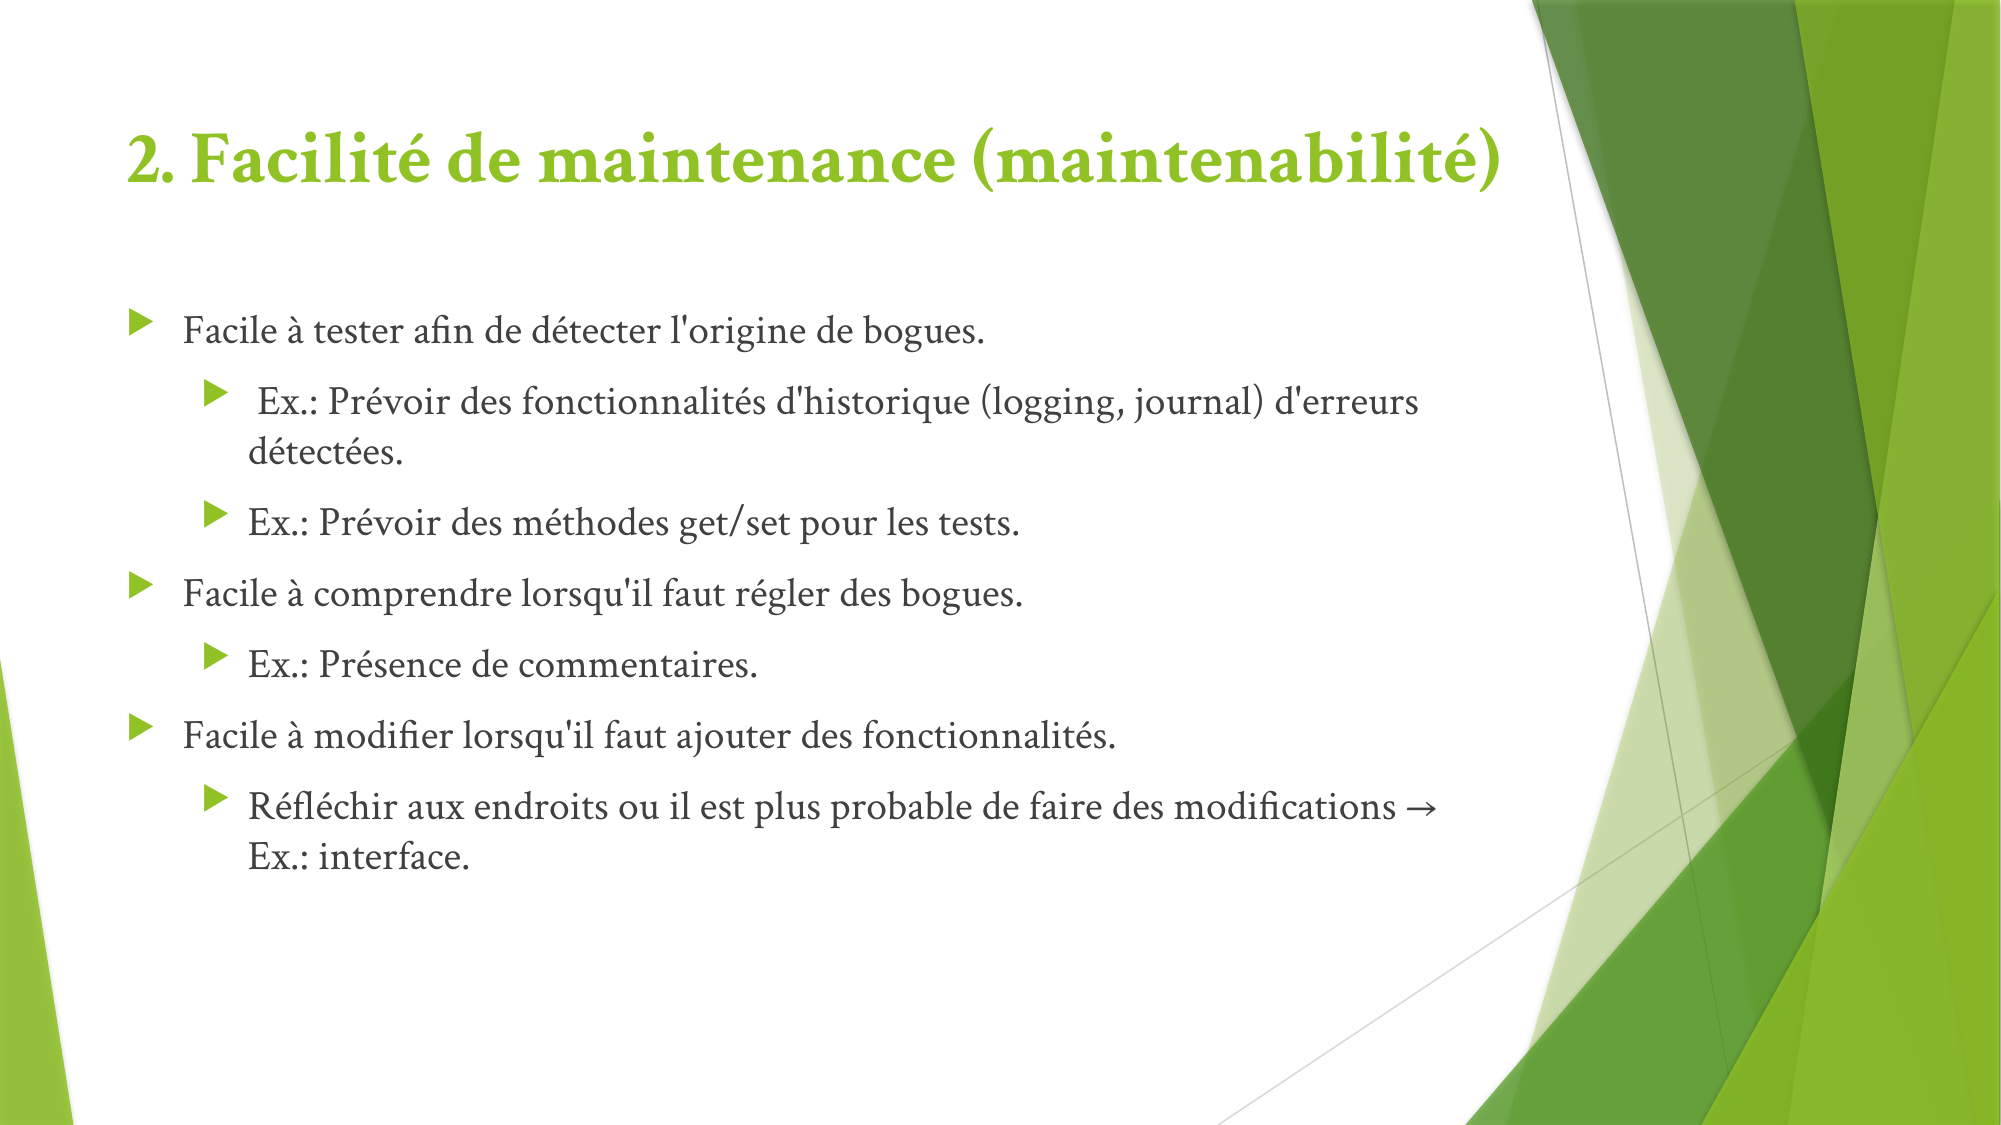

# 2. Facilité de maintenance (maintenabilité)
Facile à tester afin de détecter l'origine de bogues.
 Ex.: Prévoir des fonctionnalités d'historique (logging, journal) d'erreurs détectées.
Ex.: Prévoir des méthodes get/set pour les tests.
Facile à comprendre lorsqu'il faut régler des bogues.
Ex.: Présence de commentaires.
Facile à modifier lorsqu'il faut ajouter des fonctionnalités.
Réfléchir aux endroits ou il est plus probable de faire des modifications → Ex.: interface.